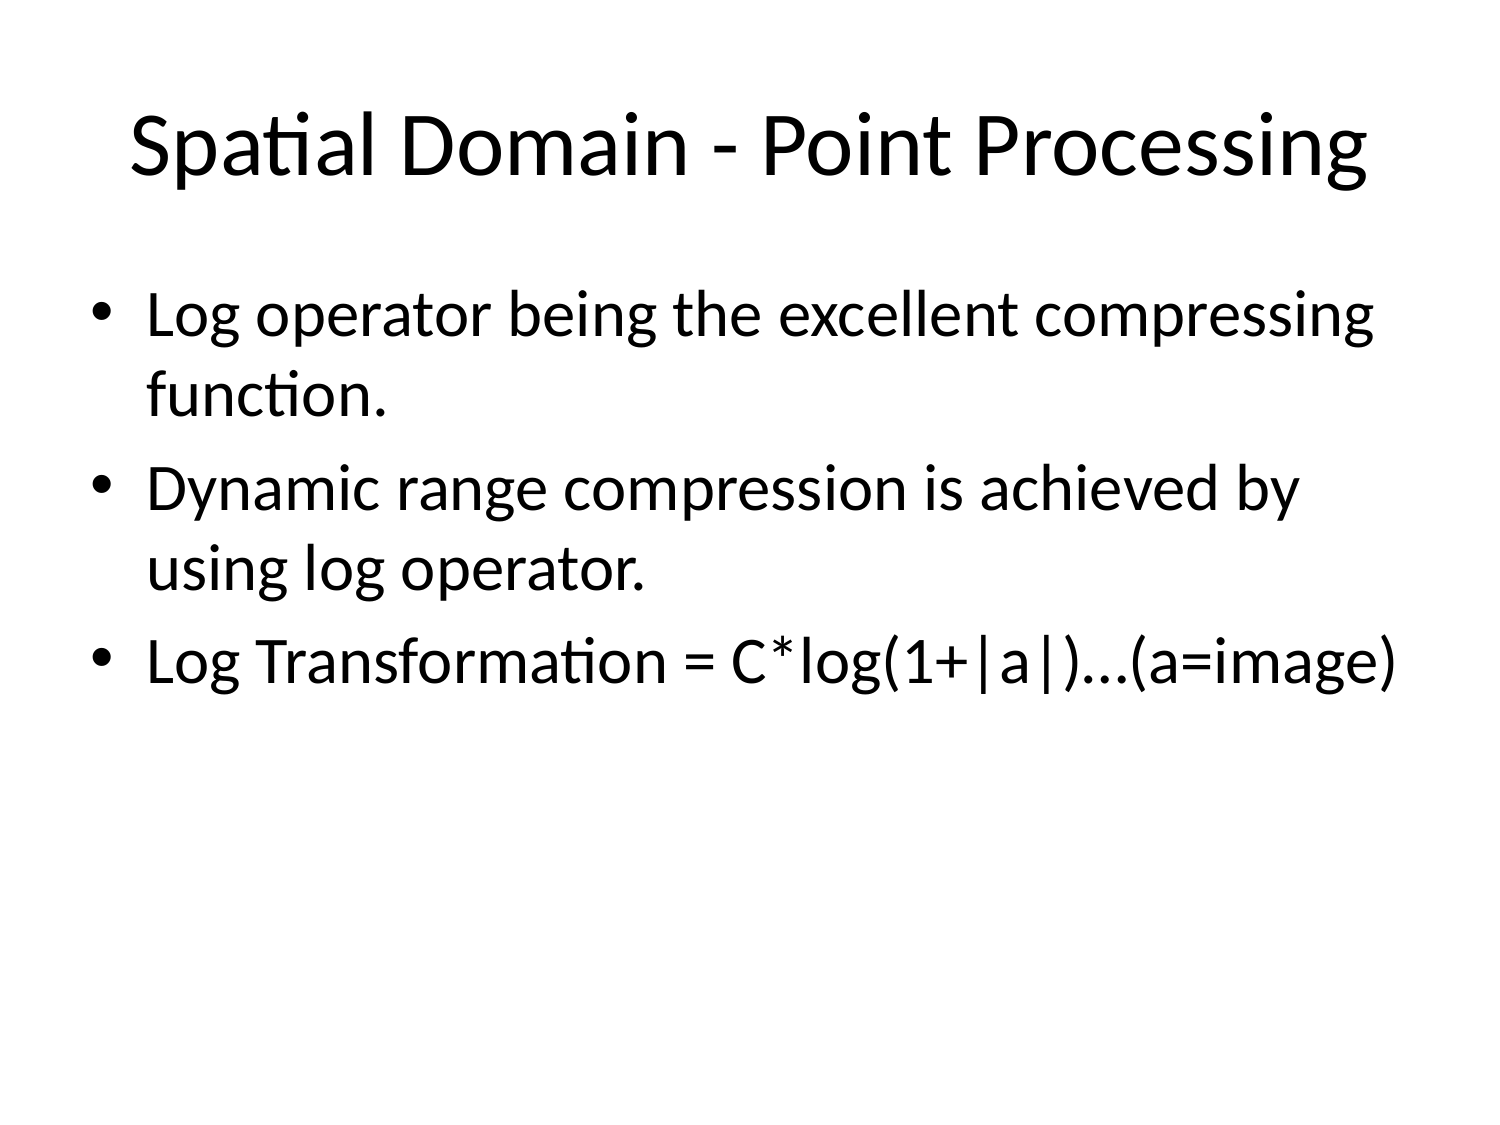

# Spatial Domain - Point Processing
Log operator being the excellent compressing function.
Dynamic range compression is achieved by using log operator.
Log Transformation = C*log(1+|a|)…(a=image)